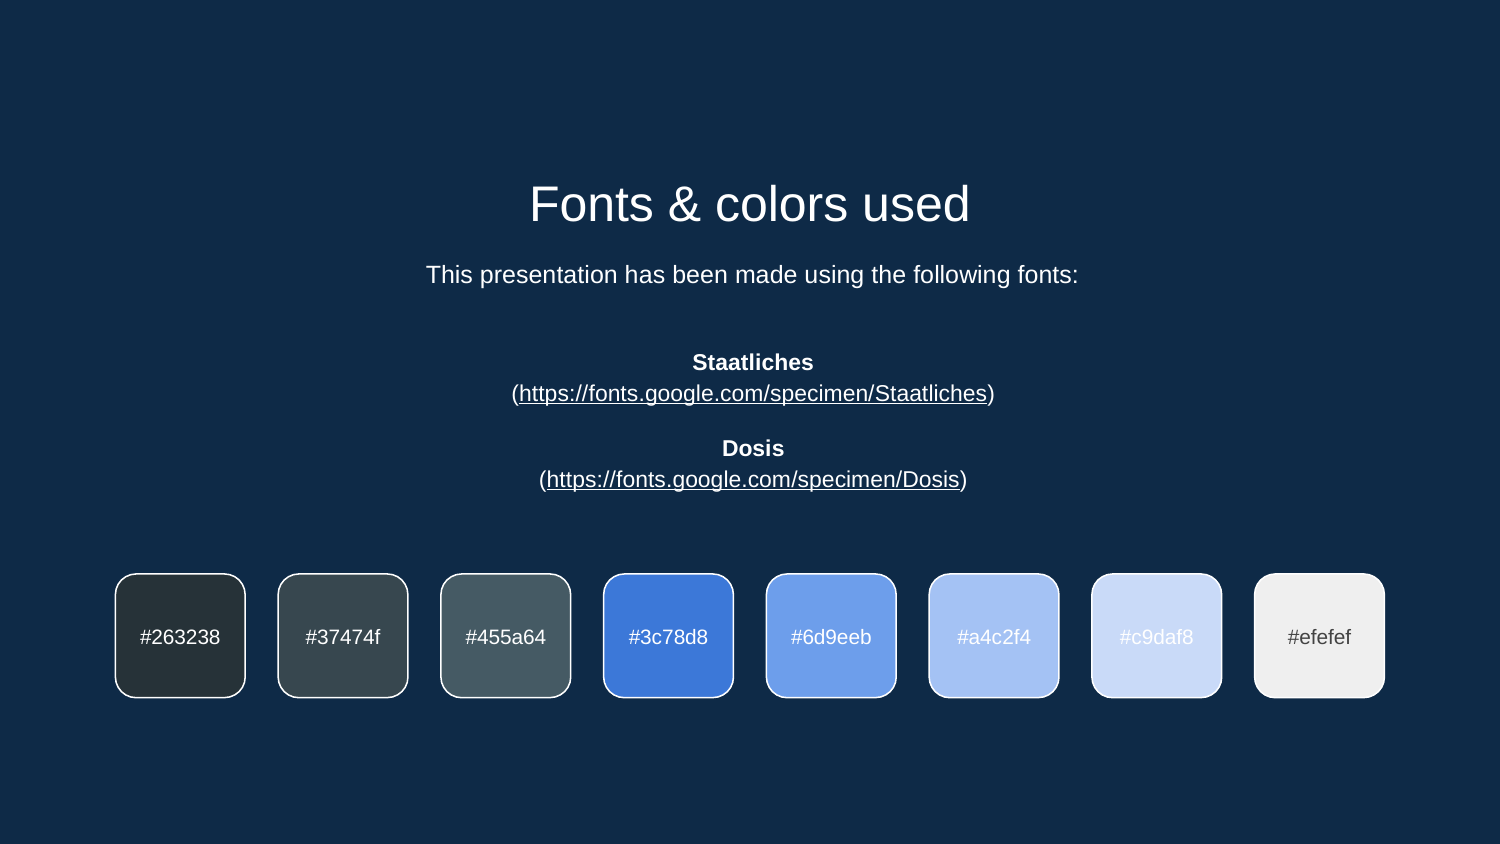

Fonts & colors used
This presentation has been made using the following fonts:

Staatliches
(https://fonts.google.com/specimen/Staatliches)

Dosis
(https://fonts.google.com/specimen/Dosis)

#263238
#37474f
#455a64
#3c78d8
#6d9eeb
#a4c2f4
#c9daf8
#efefef